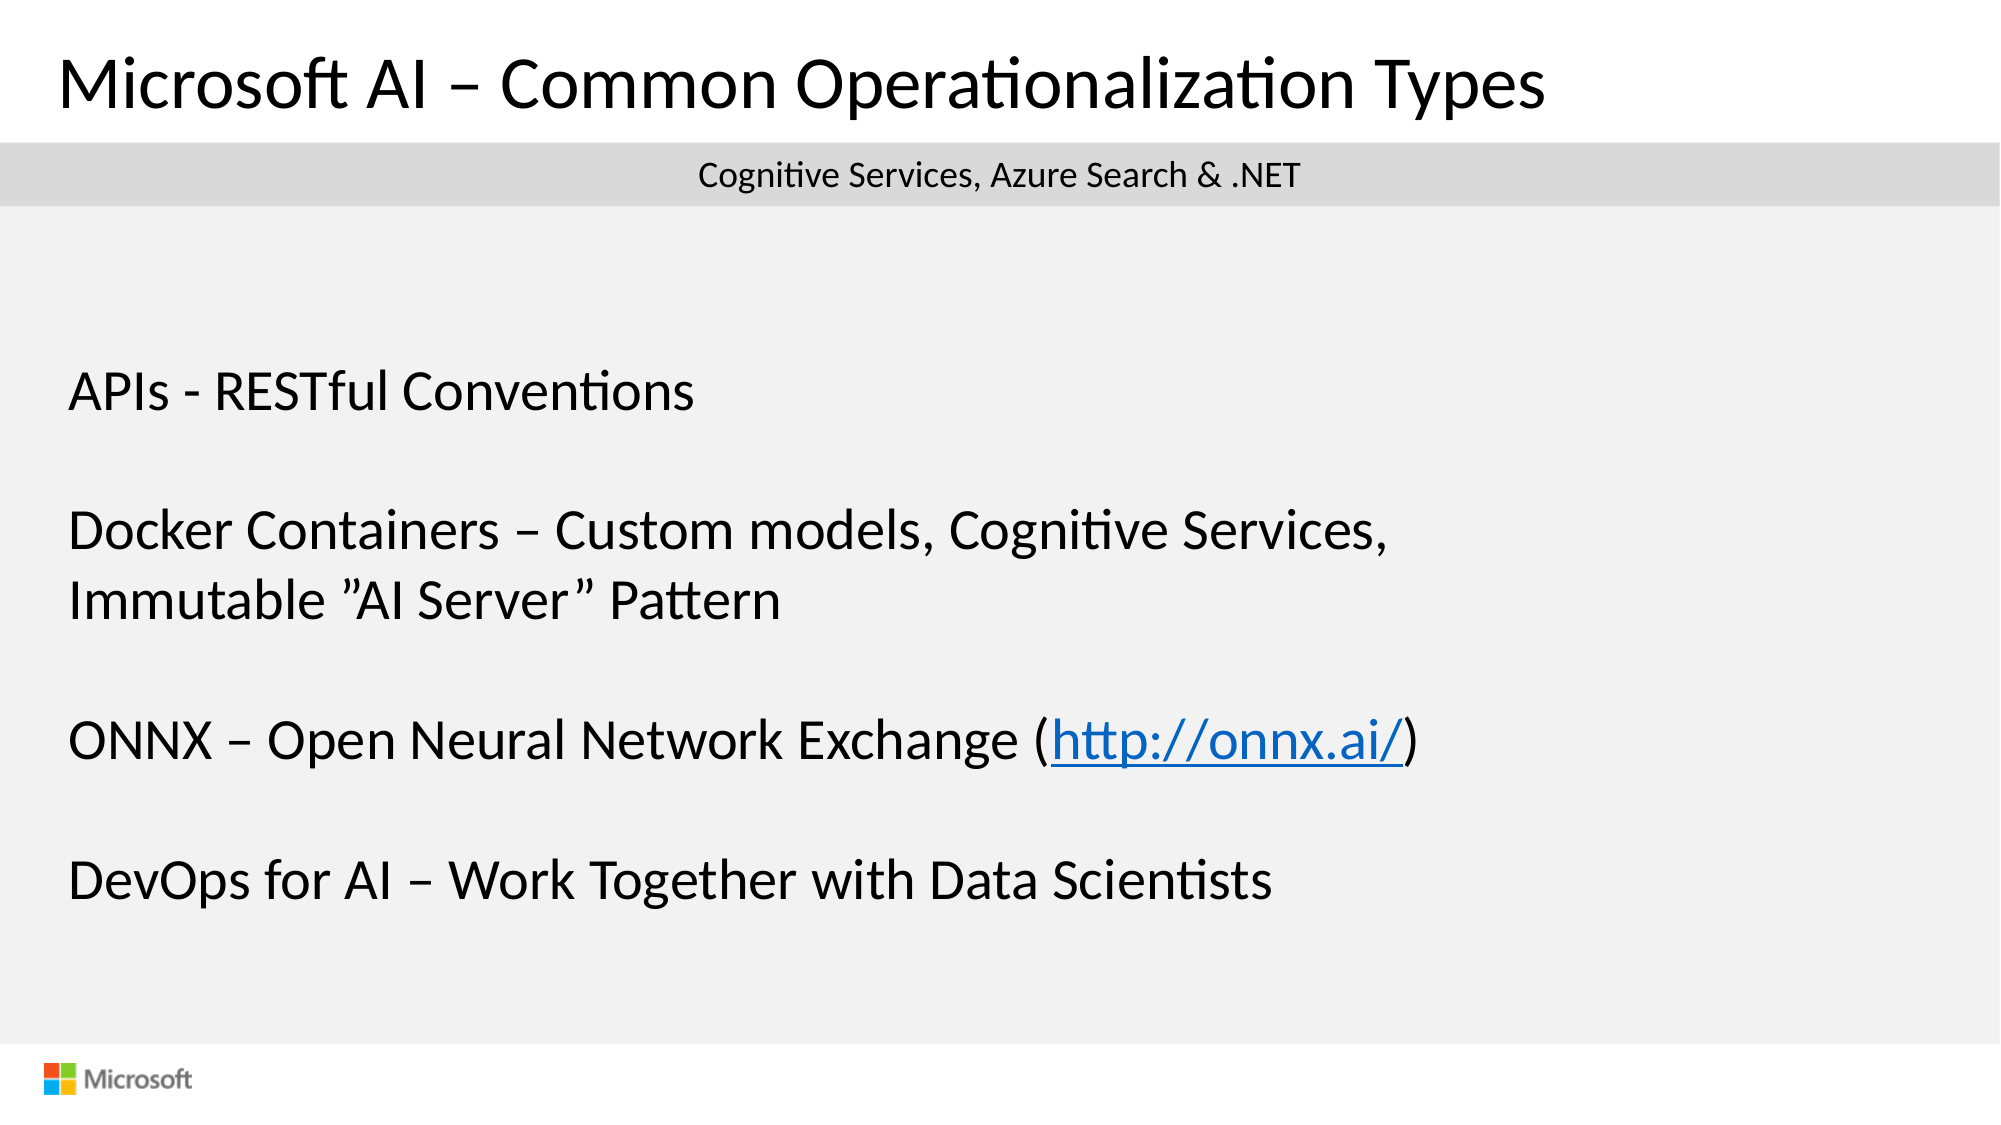

# Microsoft AI – Common Operationalization Types
Cognitive Services, Azure Search & .NET

APIs - RESTful Conventions

Docker Containers – Custom models, Cognitive Services,
Immutable ”AI Server” Pattern

ONNX – Open Neural Network Exchange (http://onnx.ai/)

DevOps for AI – Work Together with Data Scientists